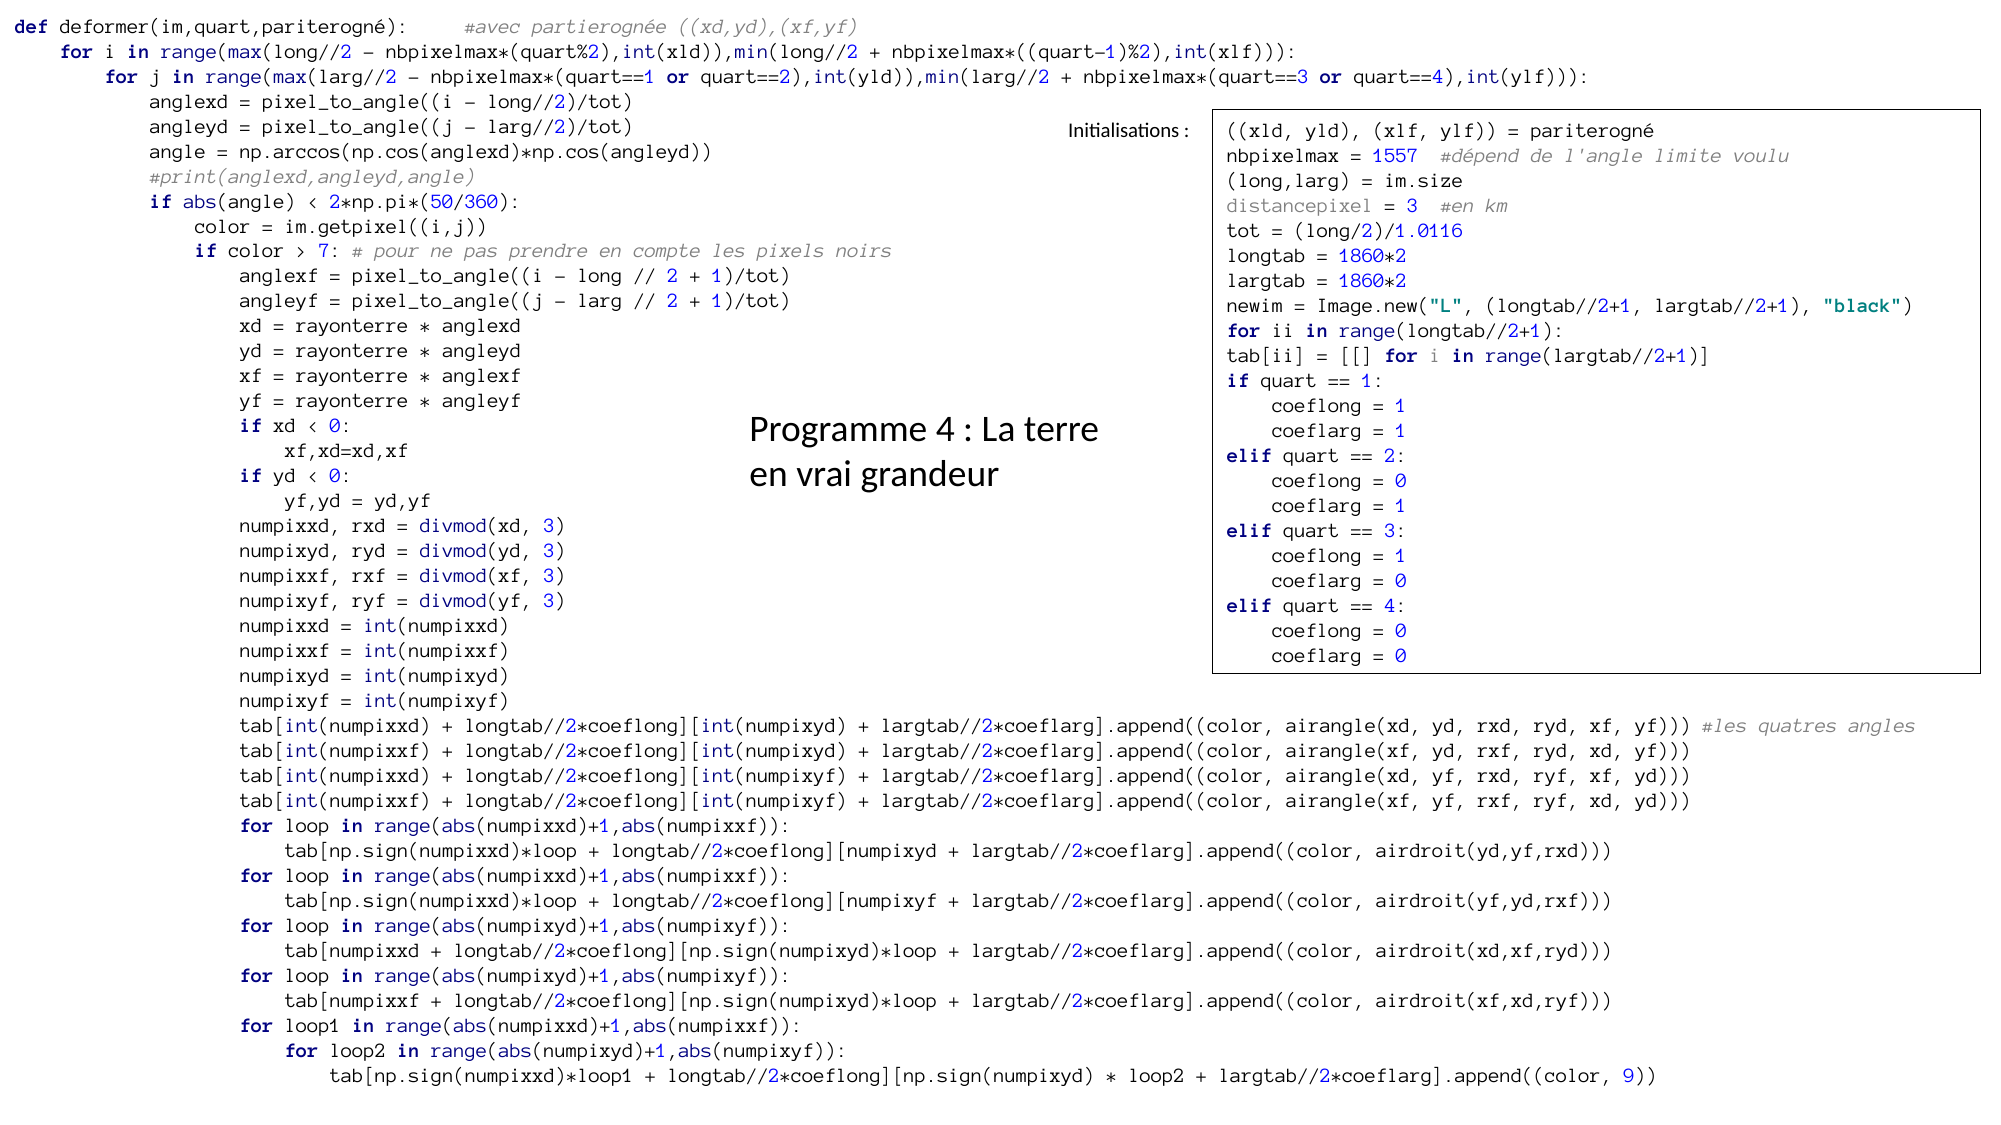

def deformer(im,quart,pariterogné):     #avec partierognée ((xd,yd),(xf,yf)
    for i in range(max(long//2 - nbpixelmax*(quart%2),int(xld)),min(long//2 + nbpixelmax*((quart-1)%2),int(xlf))):
        for j in range(max(larg//2 - nbpixelmax*(quart==1 or quart==2),int(yld)),min(larg//2 + nbpixelmax*(quart==3 or quart==4),int(ylf))):
            anglexd = pixel_to_angle((i - long//2)/tot)
            angleyd = pixel_to_angle((j - larg//2)/tot)
            angle = np.arccos(np.cos(anglexd)*np.cos(angleyd))
            #print(anglexd,angleyd,angle)
            if abs(angle) < 2*np.pi*(50/360):
                color = im.getpixel((i,j))
                if color > 7: # pour ne pas prendre en compte les pixels noirs
                    anglexf = pixel_to_angle((i - long // 2 + 1)/tot)
                    angleyf = pixel_to_angle((j - larg // 2 + 1)/tot)
                    xd = rayonterre * anglexd
                    yd = rayonterre * angleyd
                    xf = rayonterre * anglexf
                    yf = rayonterre * angleyf
                    if xd < 0:
                        xf,xd=xd,xf
                    if yd < 0:
                        yf,yd = yd,yf
                    numpixxd, rxd = divmod(xd, 3)
                    numpixyd, ryd = divmod(yd, 3)
                    numpixxf, rxf = divmod(xf, 3)
                    numpixyf, ryf = divmod(yf, 3)
                    numpixxd = int(numpixxd)
                    numpixxf = int(numpixxf)
                    numpixyd = int(numpixyd)
                    numpixyf = int(numpixyf)
                    tab[int(numpixxd) + longtab//2*coeflong][int(numpixyd) + largtab//2*coeflarg].append((color, airangle(xd, yd, rxd, ryd, xf, yf))) #les quatres angles
                    tab[int(numpixxf) + longtab//2*coeflong][int(numpixyd) + largtab//2*coeflarg].append((color, airangle(xf, yd, rxf, ryd, xd, yf)))
                    tab[int(numpixxd) + longtab//2*coeflong][int(numpixyf) + largtab//2*coeflarg].append((color, airangle(xd, yf, rxd, ryf, xf, yd)))
                    tab[int(numpixxf) + longtab//2*coeflong][int(numpixyf) + largtab//2*coeflarg].append((color, airangle(xf, yf, rxf, ryf, xd, yd)))
                    for loop in range(abs(numpixxd)+1,abs(numpixxf)):
                        tab[np.sign(numpixxd)*loop + longtab//2*coeflong][numpixyd + largtab//2*coeflarg].append((color, airdroit(yd,yf,rxd)))
                    for loop in range(abs(numpixxd)+1,abs(numpixxf)):
                        tab[np.sign(numpixxd)*loop + longtab//2*coeflong][numpixyf + largtab//2*coeflarg].append((color, airdroit(yf,yd,rxf)))
                    for loop in range(abs(numpixyd)+1,abs(numpixyf)):
                        tab[numpixxd + longtab//2*coeflong][np.sign(numpixyd)*loop + largtab//2*coeflarg].append((color, airdroit(xd,xf,ryd)))
                    for loop in range(abs(numpixyd)+1,abs(numpixyf)):
                        tab[numpixxf + longtab//2*coeflong][np.sign(numpixyd)*loop + largtab//2*coeflarg].append((color, airdroit(xf,xd,ryf)))
                    for loop1 in range(abs(numpixxd)+1,abs(numpixxf)):
                        for loop2 in range(abs(numpixyd)+1,abs(numpixyf)):
                            tab[np.sign(numpixxd)*loop1 + longtab//2*coeflong][np.sign(numpixyd) * loop2 + largtab//2*coeflarg].append((color, 9))
Initialisations :
((xld, yld), (xlf, ylf)) = pariterogné
nbpixelmax = 1557  #dépend de l'angle limite voulu
(long,larg) = im.size
distancepixel = 3  #en km
tot = (long/2)/1.0116
longtab = 1860*2
largtab = 1860*2
newim = Image.new("L", (longtab//2+1, largtab//2+1), "black")
for ii in range(longtab//2+1):
tab[ii] = [[] for i in range(largtab//2+1)]
if quart == 1:
    coeflong = 1
    coeflarg = 1
elif quart == 2:
    coeflong = 0
    coeflarg = 1
elif quart == 3:
    coeflong = 1
    coeflarg = 0
elif quart == 4:
    coeflong = 0
    coeflarg = 0
Programme 4 : La terre en vrai grandeur